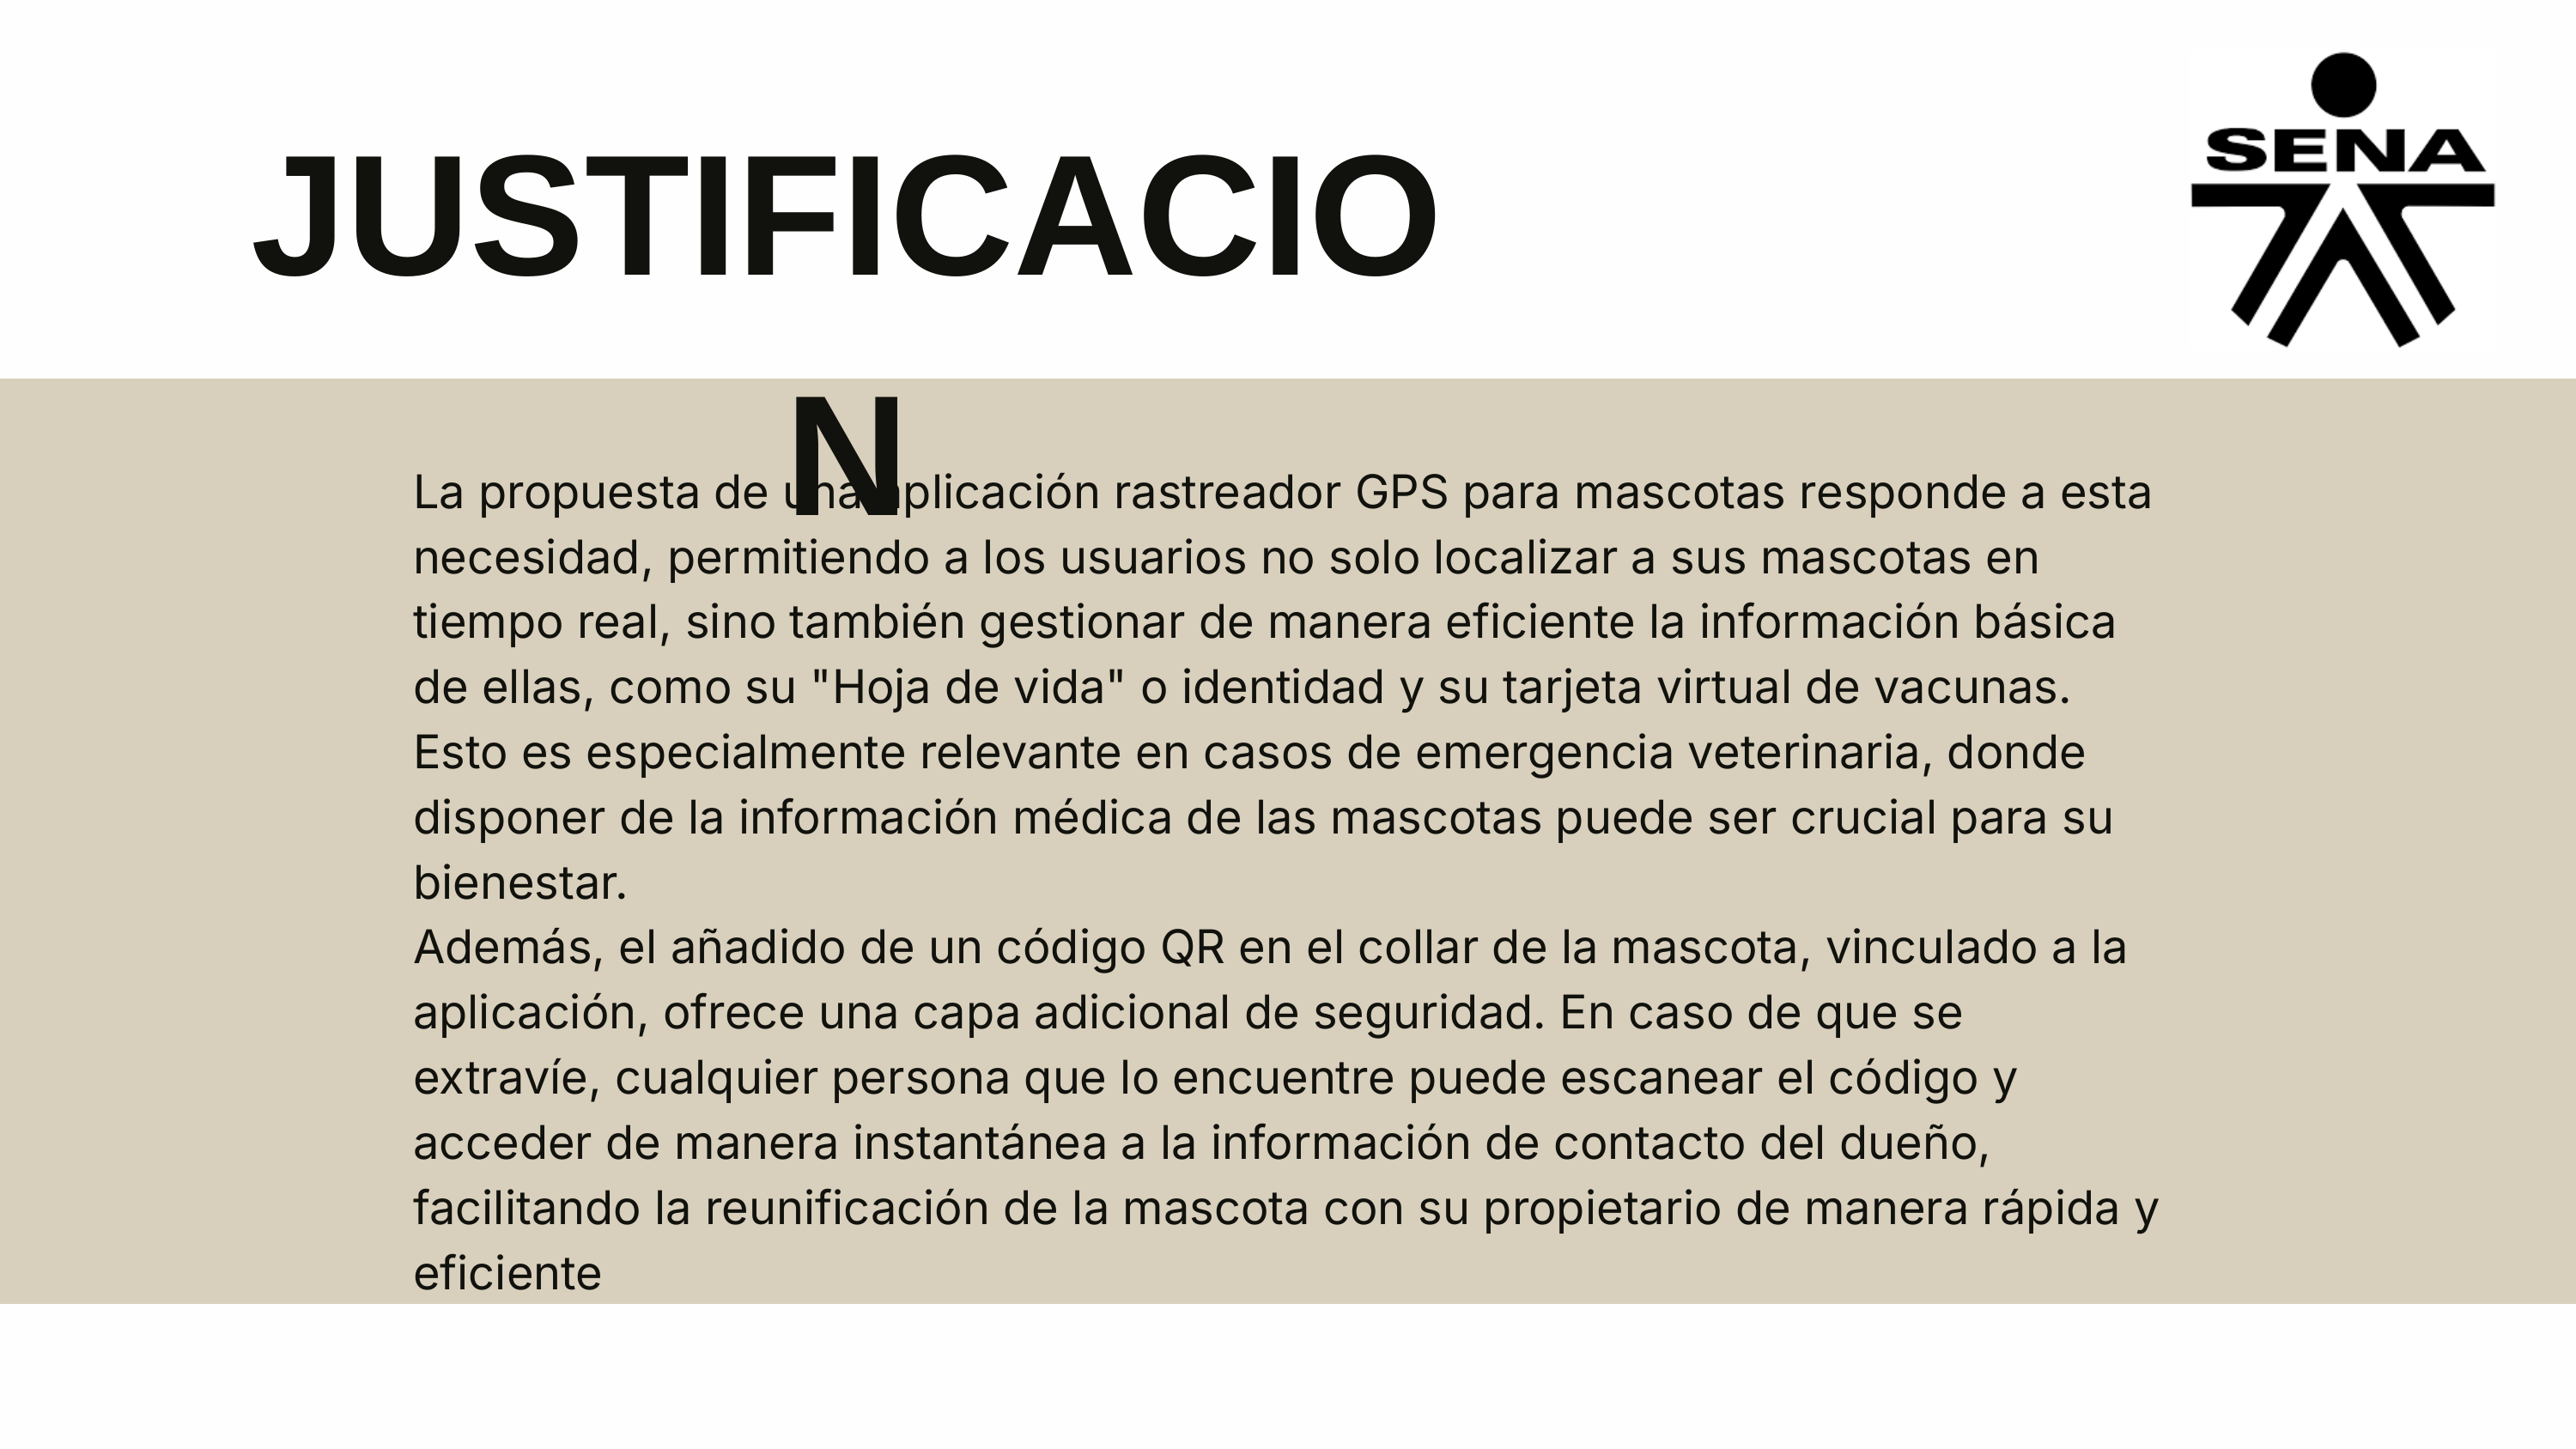

JUSTIFICACION

La propuesta de una aplicación rastreador GPS para mascotas responde a esta necesidad, permitiendo a los usuarios no solo localizar a sus mascotas en tiempo real, sino también gestionar de manera eficiente la información básica de ellas, como su "Hoja de vida" o identidad y su tarjeta virtual de vacunas. Esto es especialmente relevante en casos de emergencia veterinaria, donde disponer de la información médica de las mascotas puede ser crucial para su bienestar.
Además, el añadido de un código QR en el collar de la mascota, vinculado a la aplicación, ofrece una capa adicional de seguridad. En caso de que se extravíe, cualquier persona que lo encuentre puede escanear el código y acceder de manera instantánea a la información de contacto del dueño, facilitando la reunificación de la mascota con su propietario de manera rápida y eficiente